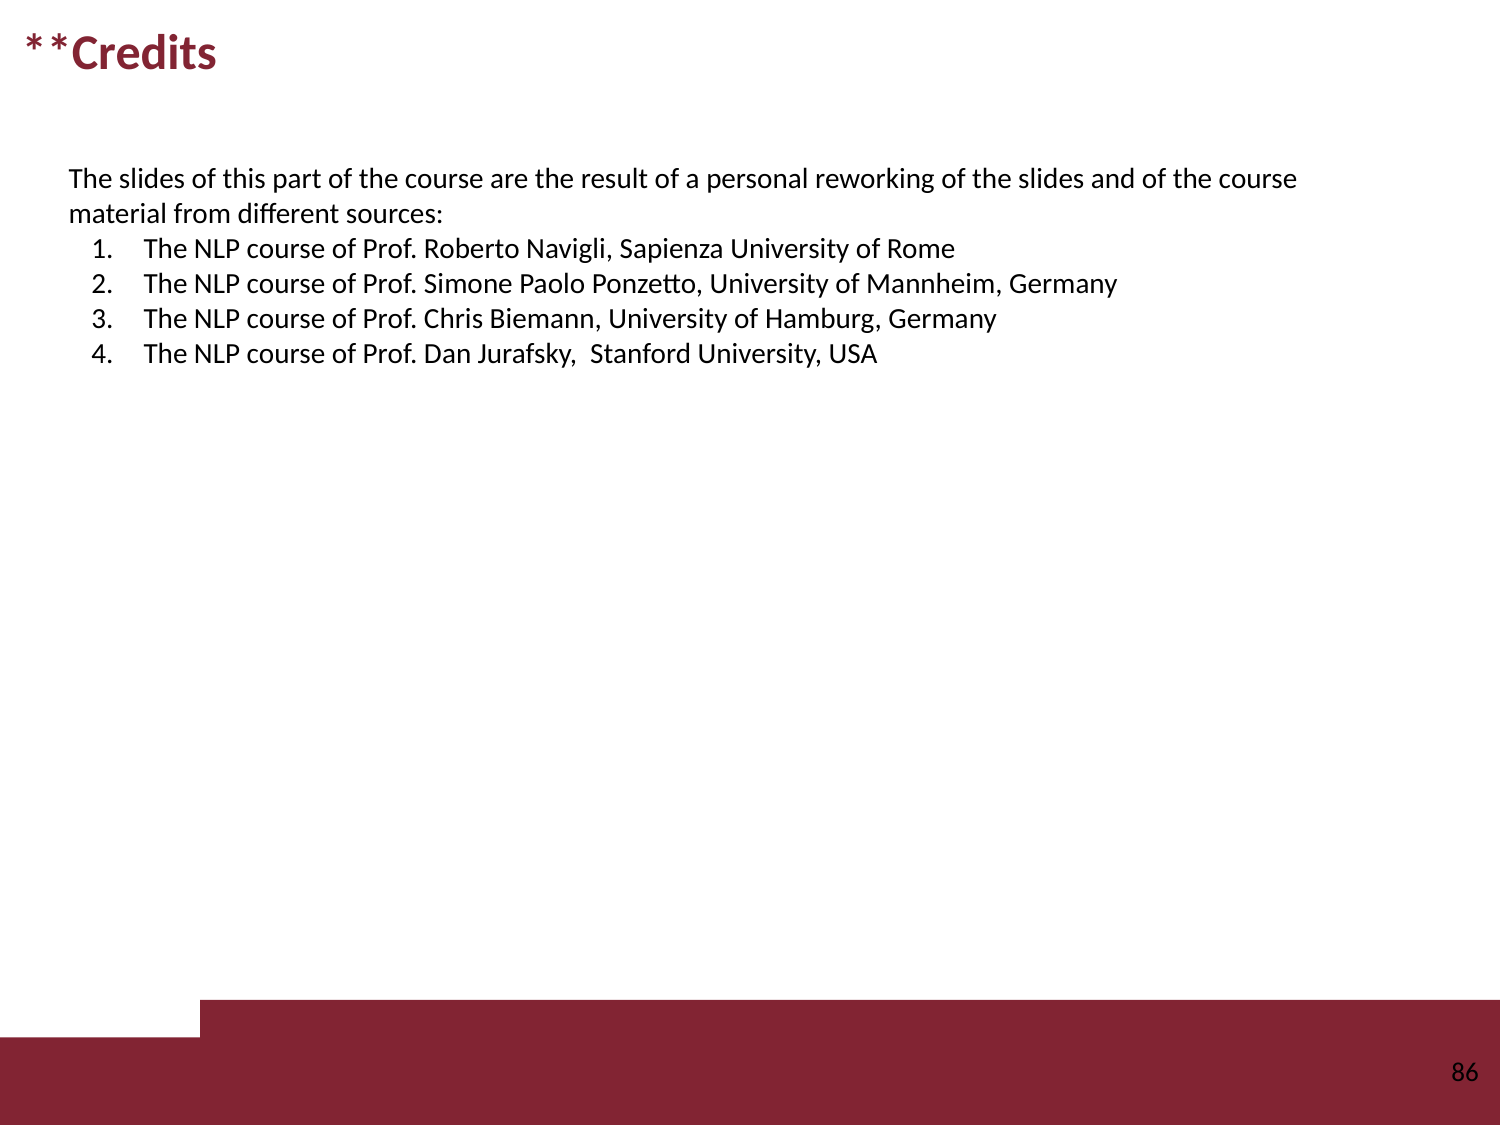

# **Credits
The slides of this part of the course are the result of a personal reworking of the slides and of the course material from different sources:
The NLP course of Prof. Roberto Navigli, Sapienza University of Rome
The NLP course of Prof. Simone Paolo Ponzetto, University of Mannheim, Germany
The NLP course of Prof. Chris Biemann, University of Hamburg, Germany
The NLP course of Prof. Dan Jurafsky,  Stanford University, USA
86